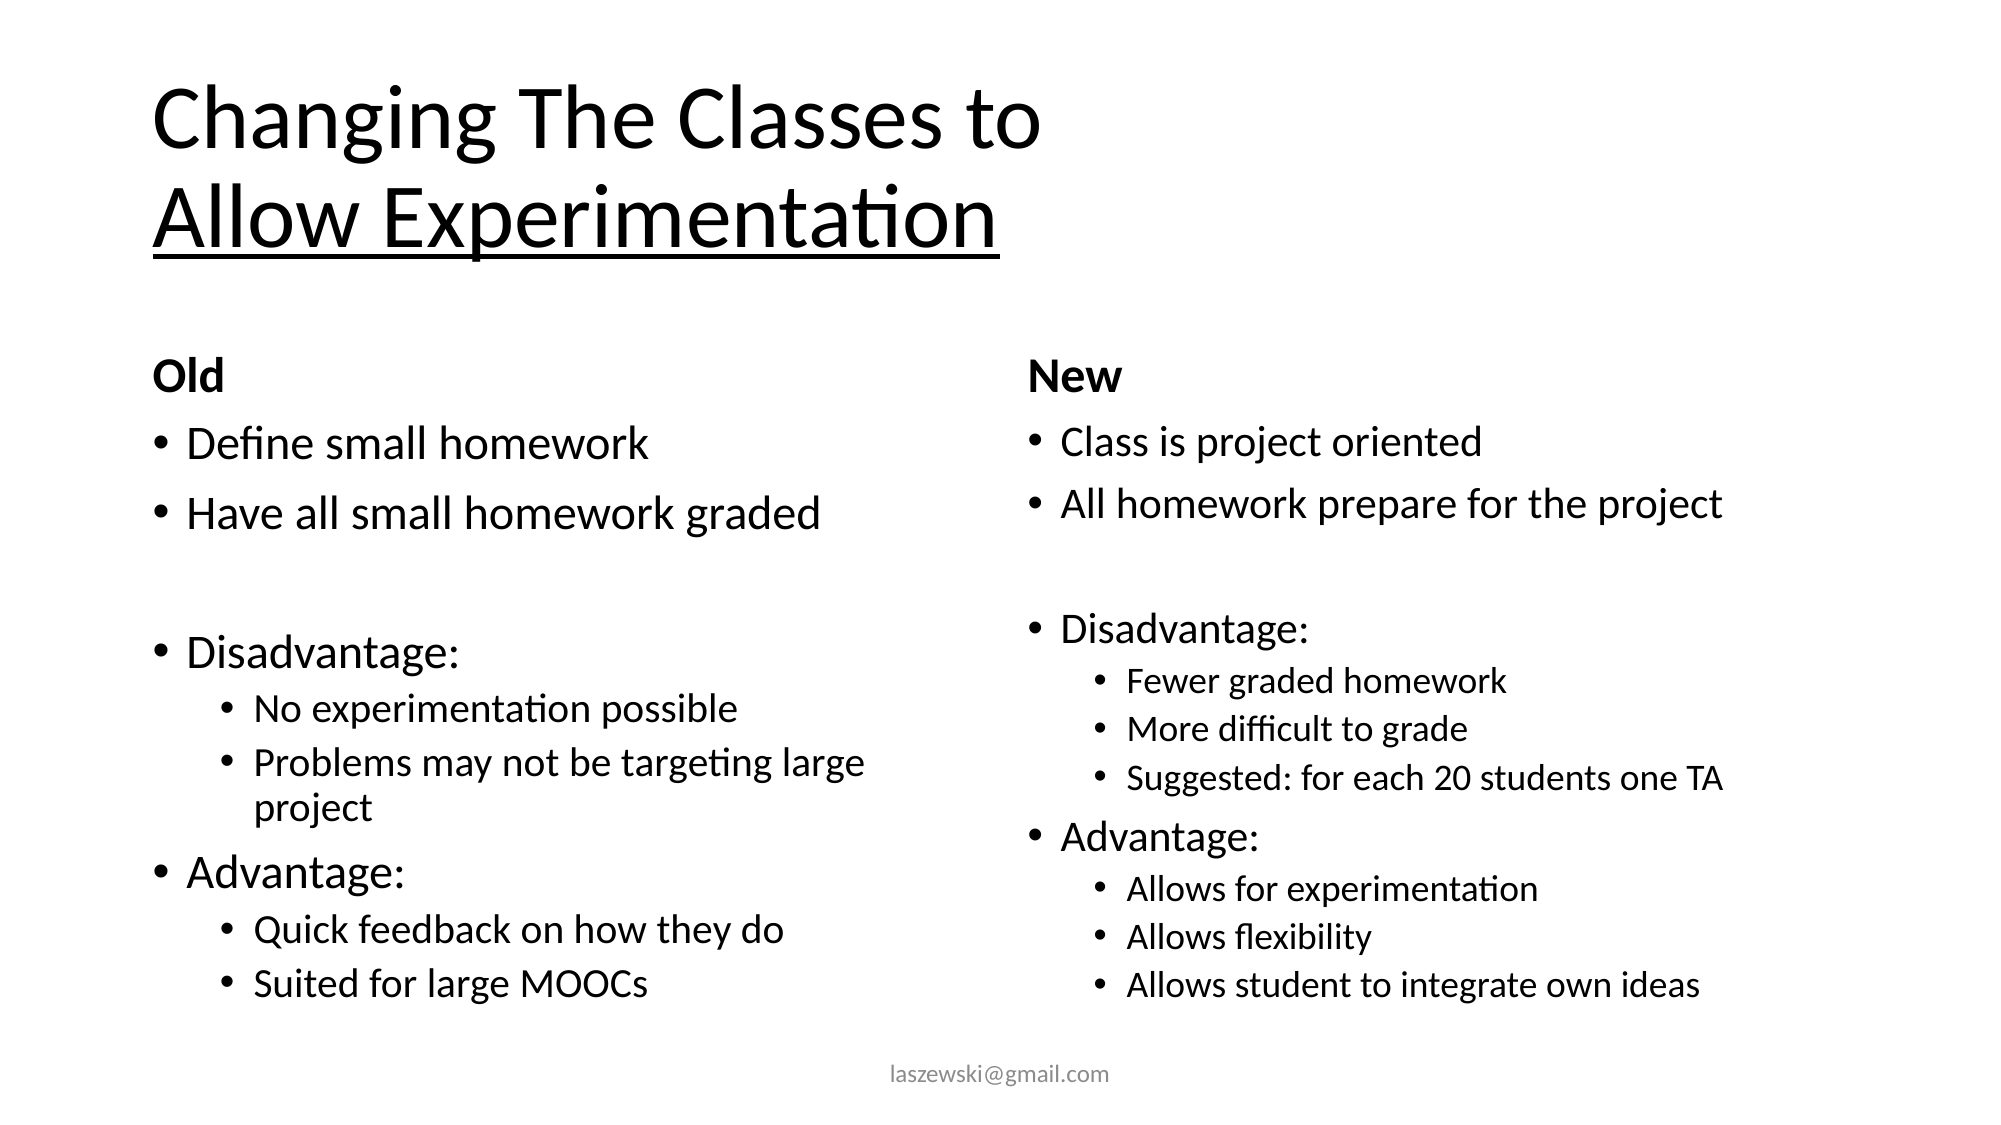

# Changing The Classes to Allow Experimentation
Old
New
Define small homework
Have all small homework graded

Disadvantage:
No experimentation possible
Problems may not be targeting large project
Advantage:
Quick feedback on how they do
Suited for large MOOCs

Class is project oriented
All homework prepare for the project

Disadvantage:
Fewer graded homework
More difficult to grade
Suggested: for each 20 students one TA
Advantage:
Allows for experimentation
Allows flexibility
Allows student to integrate own ideas
laszewski@gmail.com